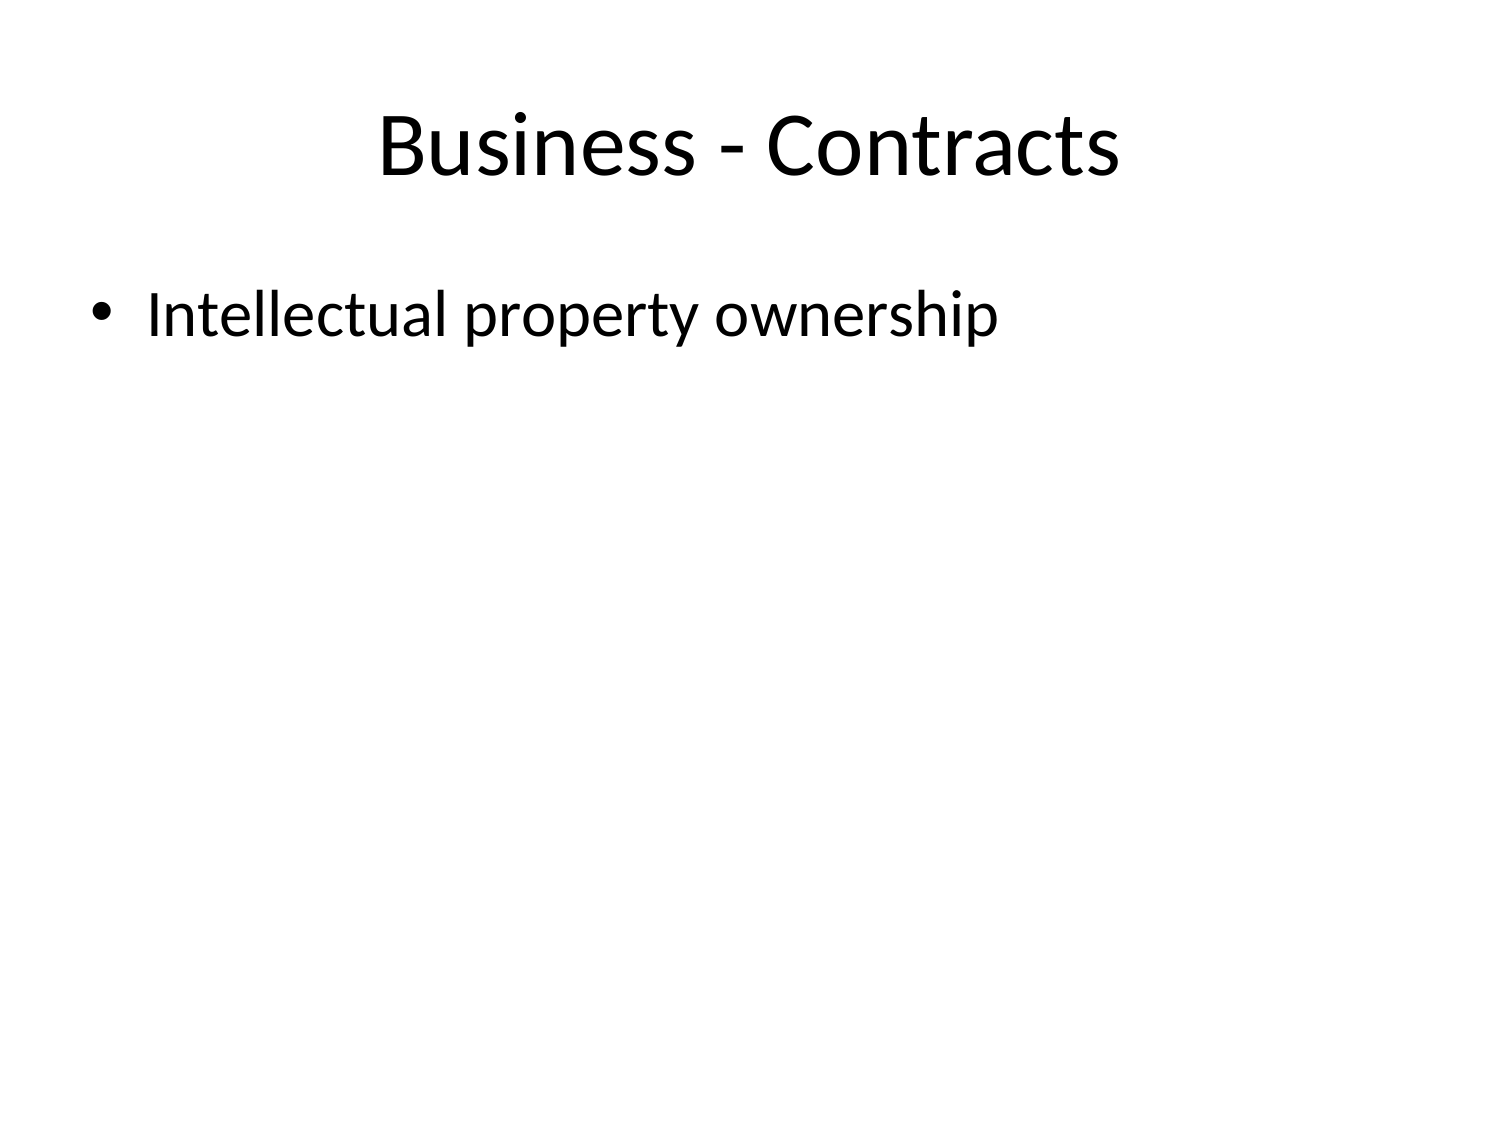

# Business - Contracts
Intellectual property ownership